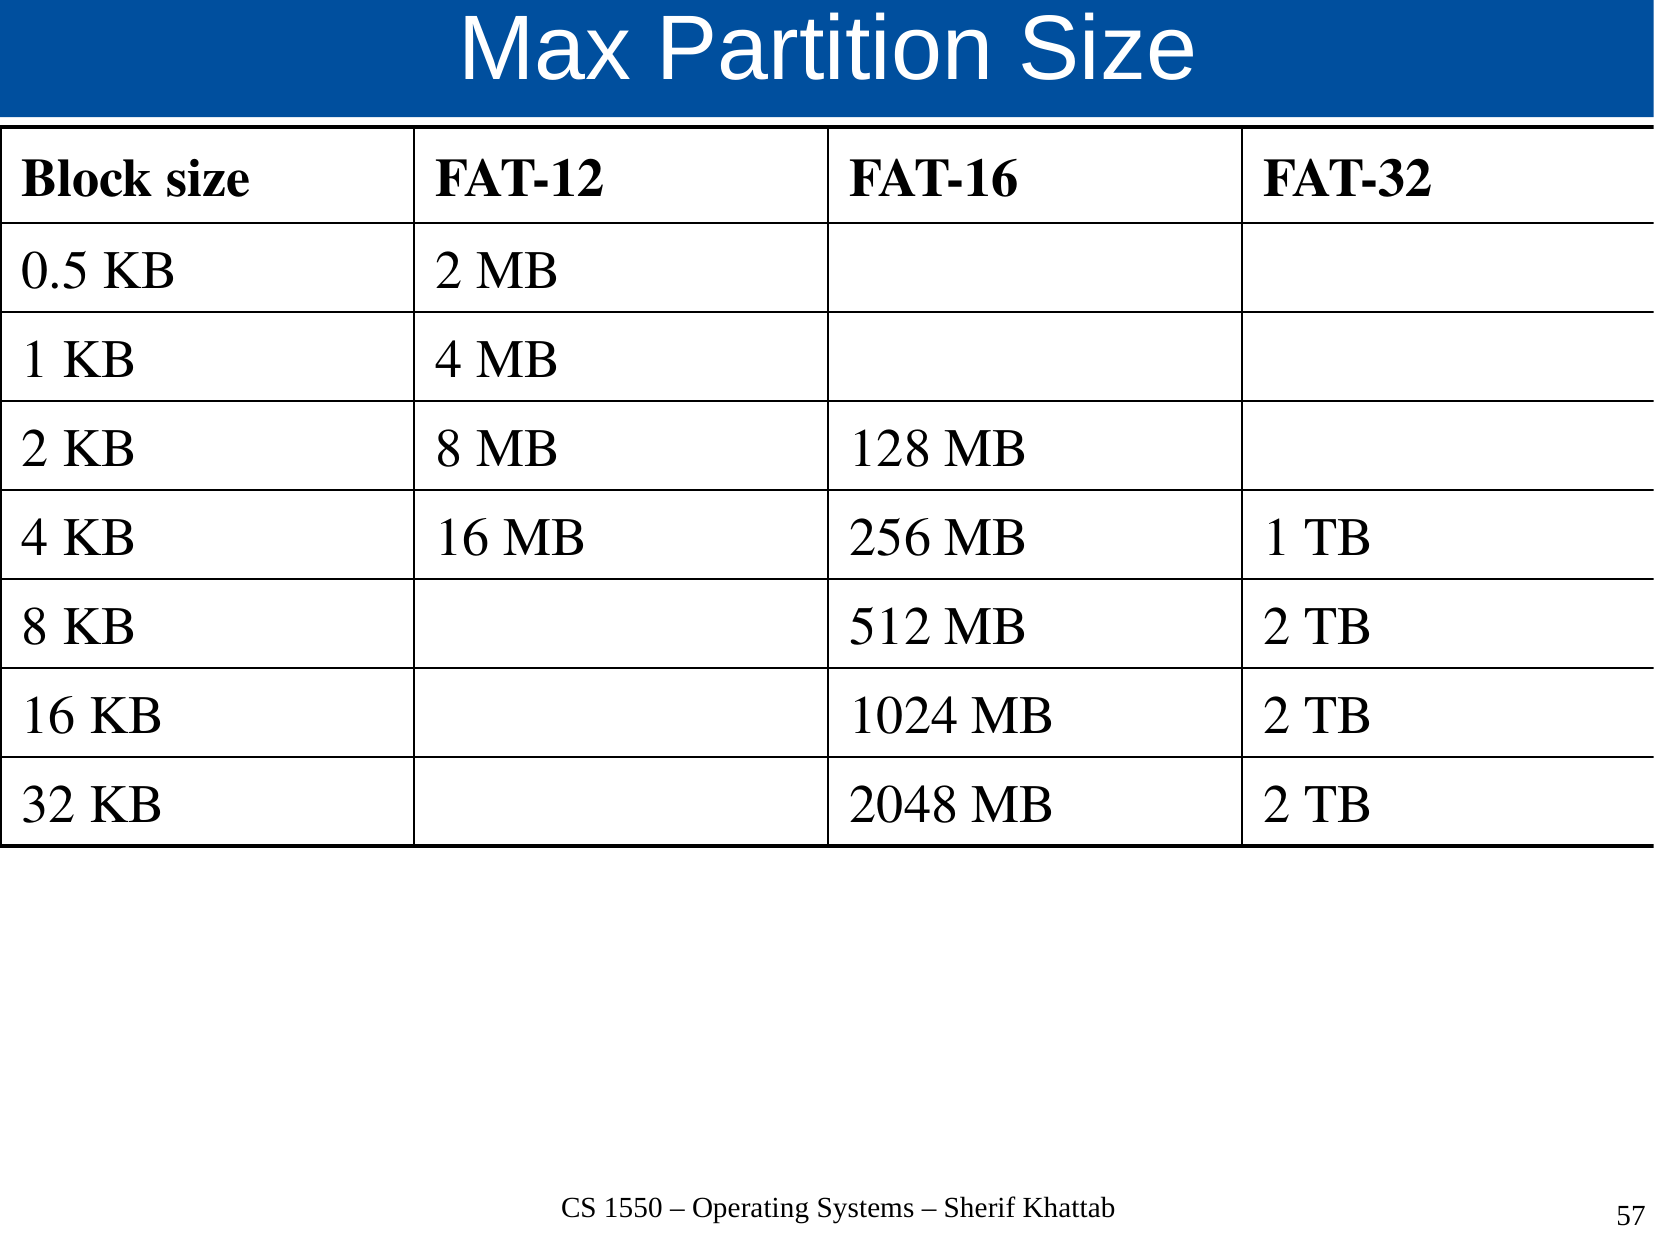

# Max Partition Size
| Block size | FAT-12 | FAT-16 | FAT-32 |
| --- | --- | --- | --- |
| 0.5 KB | 2 MB |  |  |
| 1 KB | 4 MB |  |  |
| 2 KB | 8 MB | 128 MB |  |
| 4 KB | 16 MB | 256 MB | 1 TB |
| 8 KB |  | 512 MB | 2 TB |
| 16 KB |  | 1024 MB | 2 TB |
| 32 KB |  | 2048 MB | 2 TB |
CS 1550 – Operating Systems – Sherif Khattab
57